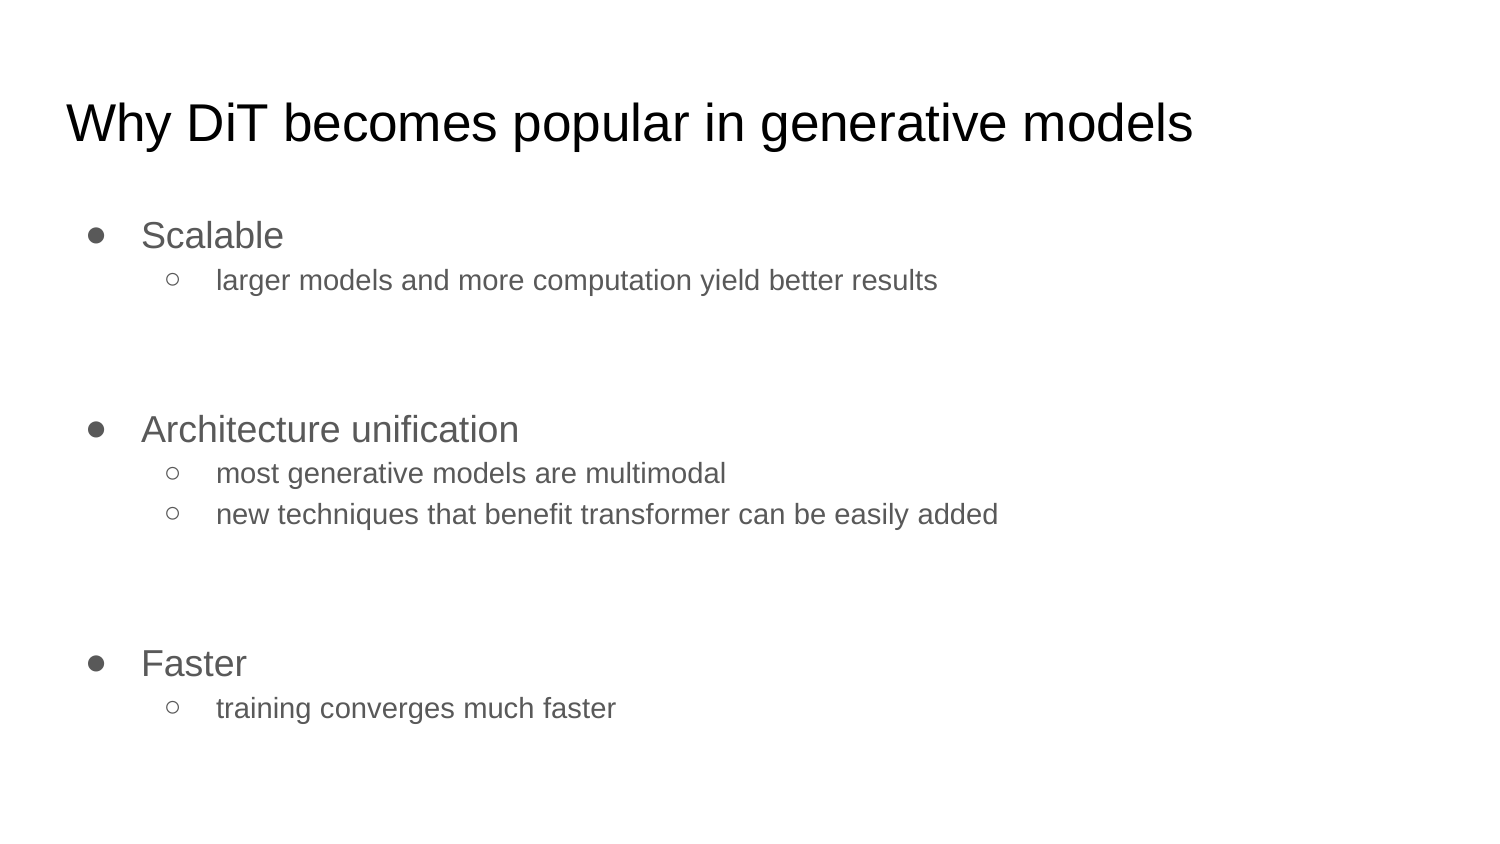

# Why DiT becomes popular in generative models
Scalable
larger models and more computation yield better results

Architecture unification
most generative models are multimodal
new techniques that benefit transformer can be easily added

Faster
training converges much faster